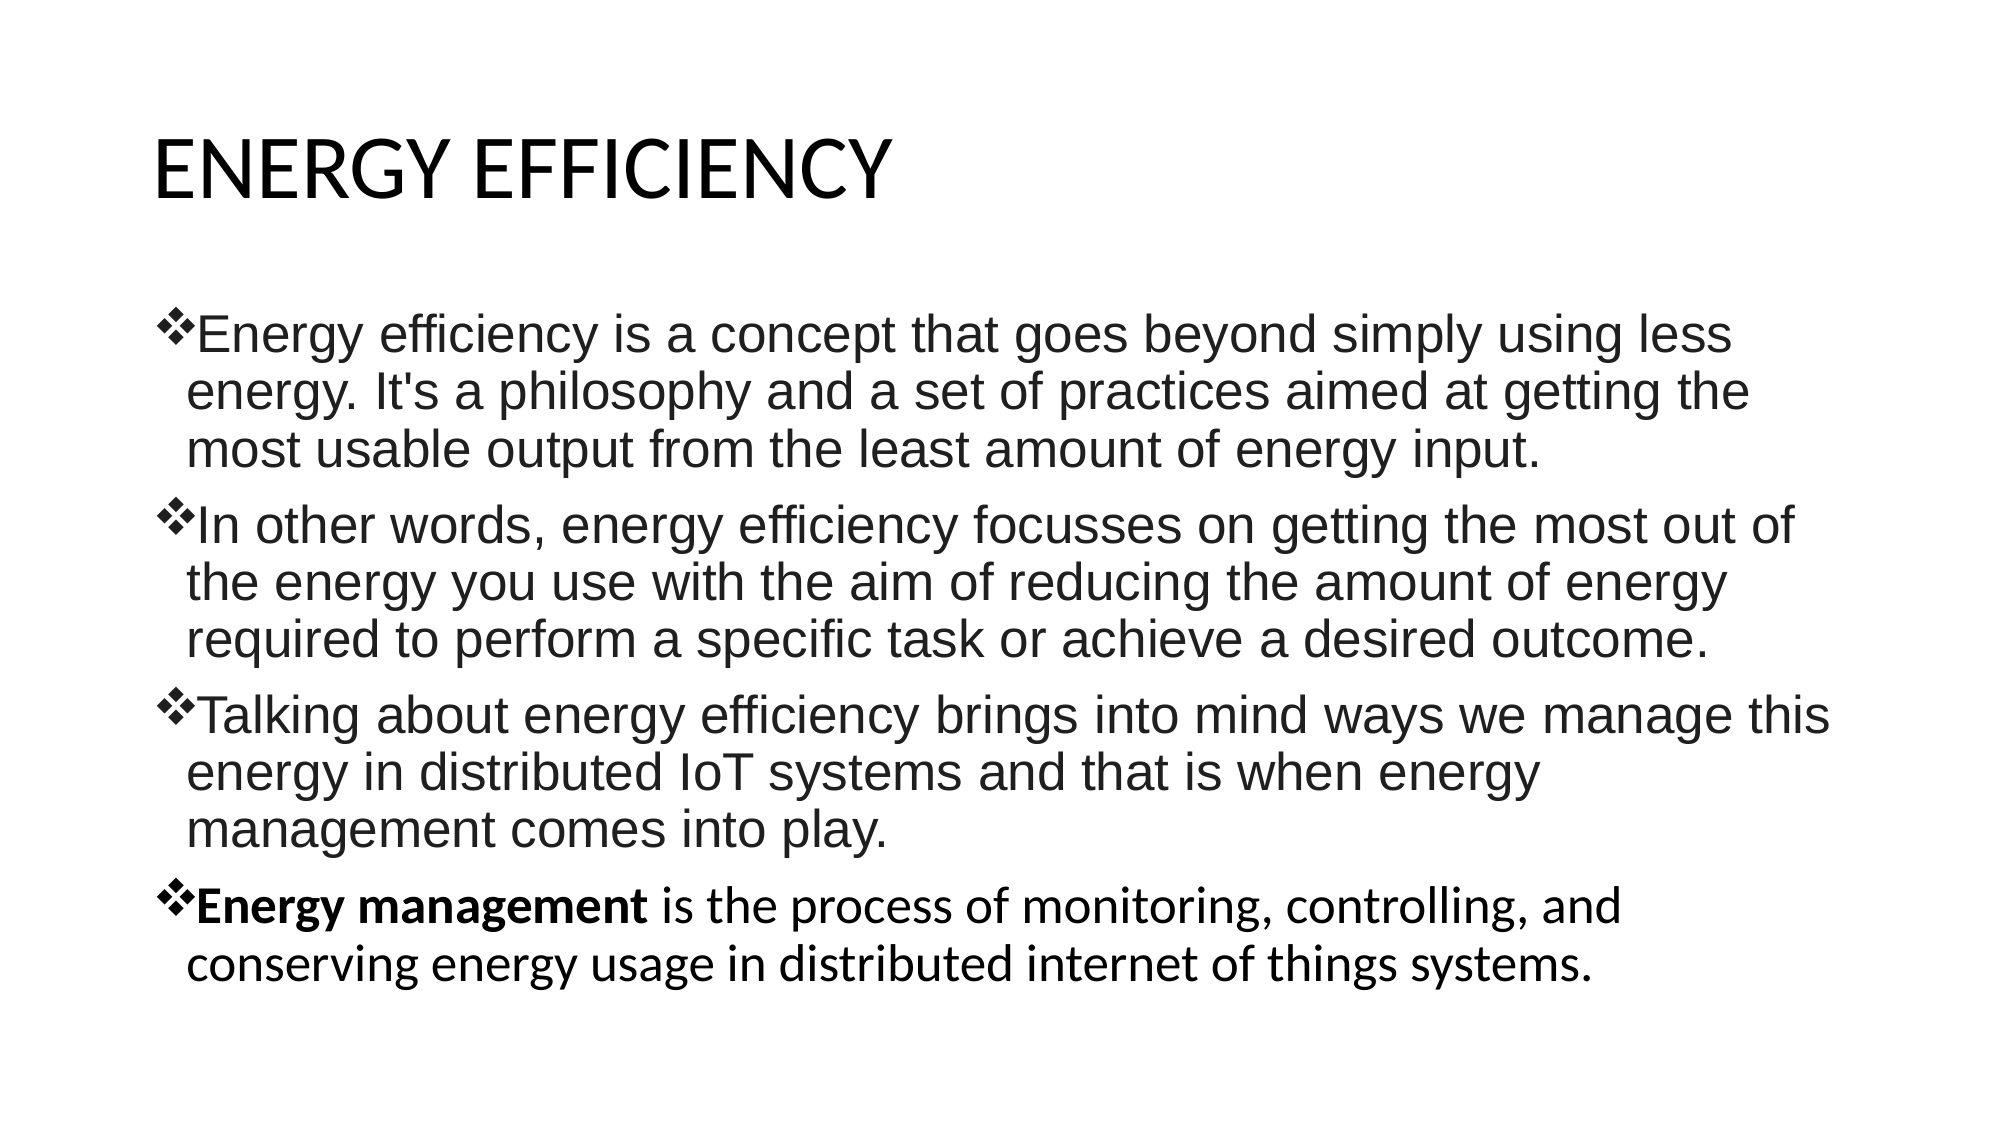

# ENERGY EFFICIENCY
Energy efficiency is a concept that goes beyond simply using less energy. It's a philosophy and a set of practices aimed at getting the most usable output from the least amount of energy input.
In other words, energy efficiency focusses on getting the most out of the energy you use with the aim of reducing the amount of energy required to perform a specific task or achieve a desired outcome.
Talking about energy efficiency brings into mind ways we manage this energy in distributed IoT systems and that is when energy management comes into play.
Energy management is the process of monitoring, controlling, and conserving energy usage in distributed internet of things systems.